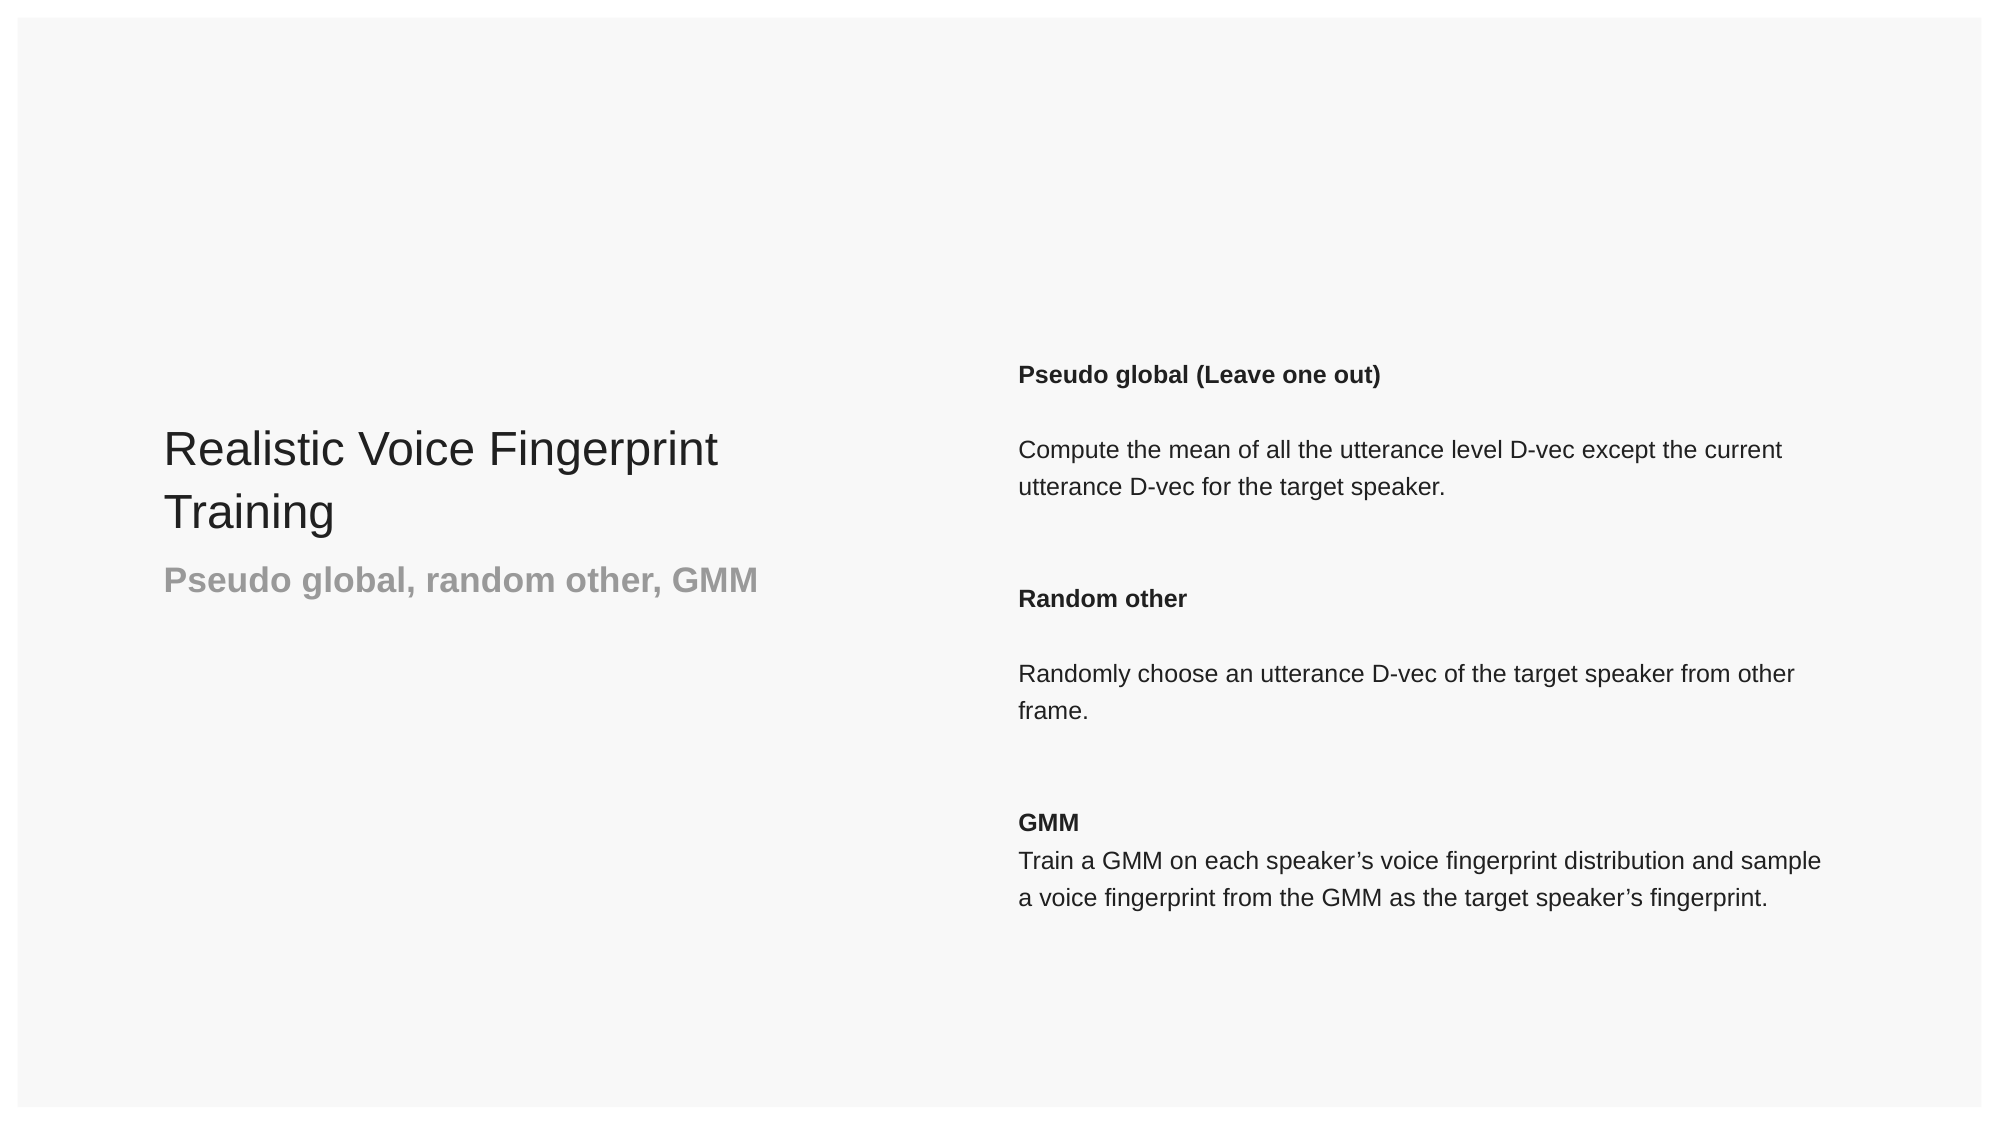

# Realistic Voice Fingerprint Training
Pseudo global (Leave one out)

Compute the mean of all the utterance level D-vec except the current utterance D-vec for the target speaker.

Random other

Randomly choose an utterance D-vec of the target speaker from other frame.

GMM
Train a GMM on each speaker’s voice fingerprint distribution and sample a voice fingerprint from the GMM as the target speaker’s fingerprint.

Pseudo global, random other, GMM